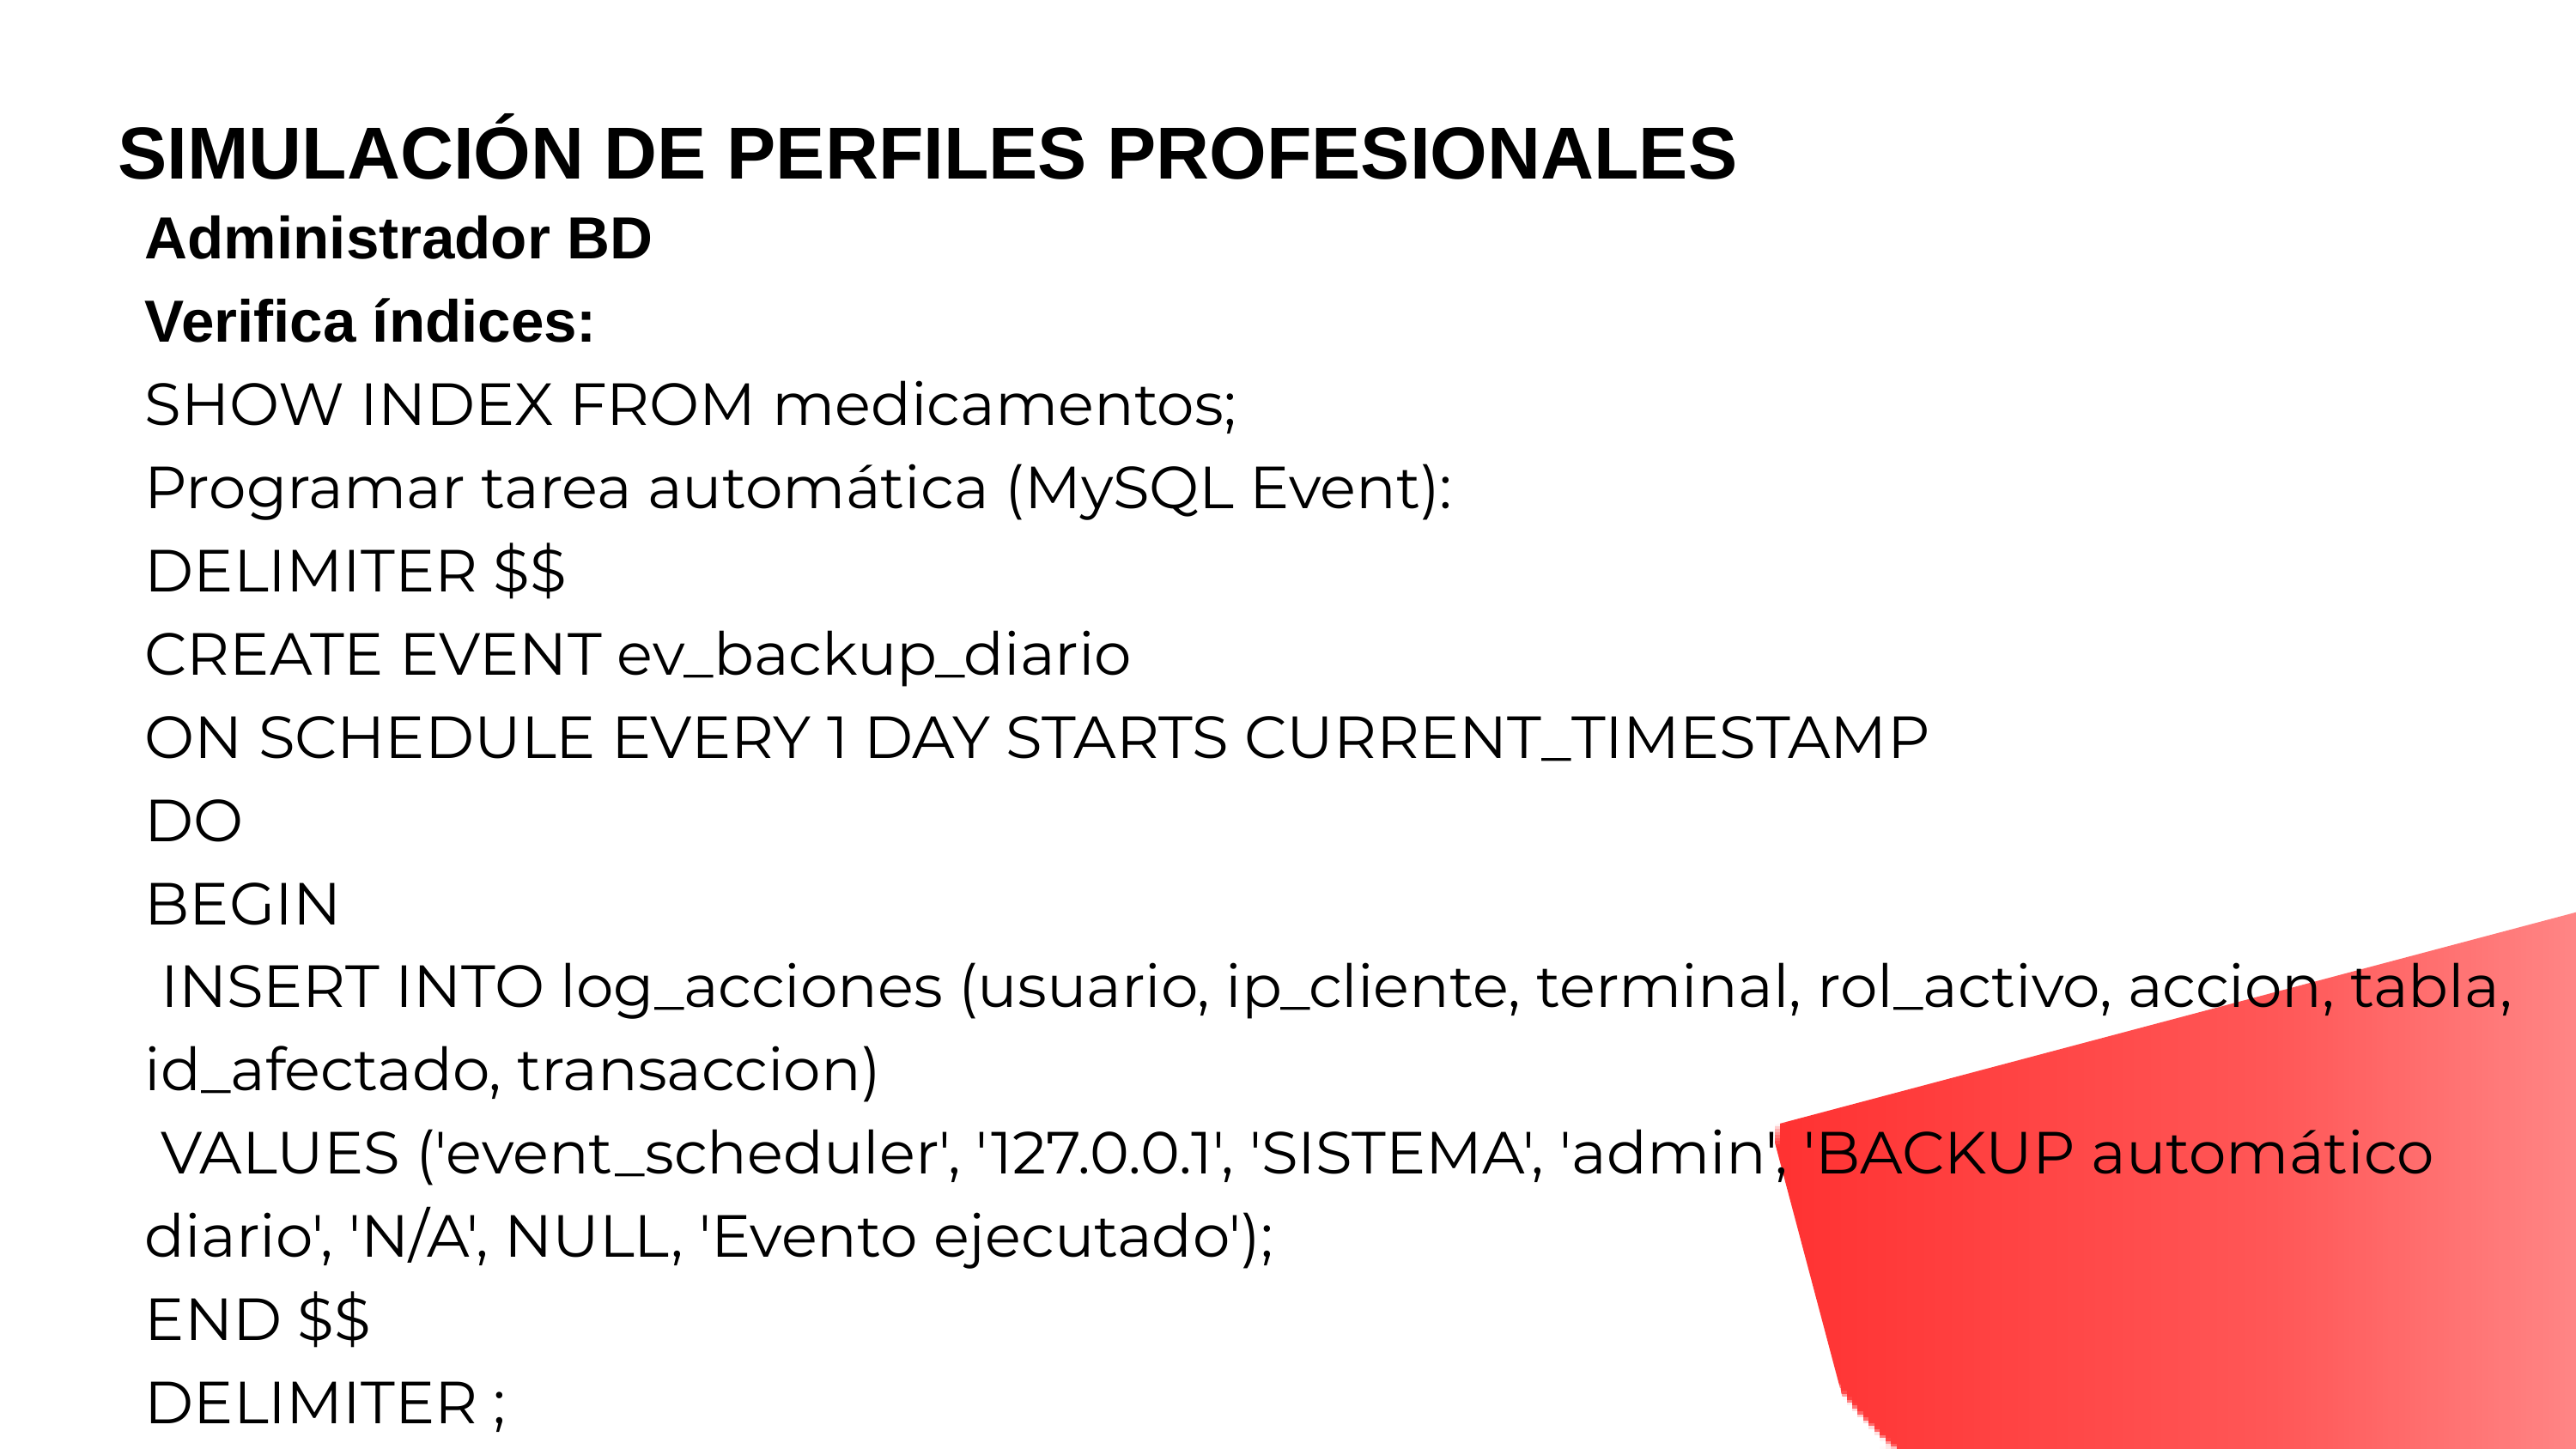

SIMULACIÓN DE PERFILES PROFESIONALES

Administrador BD
Verifica índices:
SHOW INDEX FROM medicamentos;
Programar tarea automática (MySQL Event):
DELIMITER $$
CREATE EVENT ev_backup_diario
ON SCHEDULE EVERY 1 DAY STARTS CURRENT_TIMESTAMP
DO
BEGIN
 INSERT INTO log_acciones (usuario, ip_cliente, terminal, rol_activo, accion, tabla, id_afectado, transaccion)
 VALUES ('event_scheduler', '127.0.0.1', 'SISTEMA', 'admin', 'BACKUP automático diario', 'N/A', NULL, 'Evento ejecutado');
END $$
DELIMITER ;